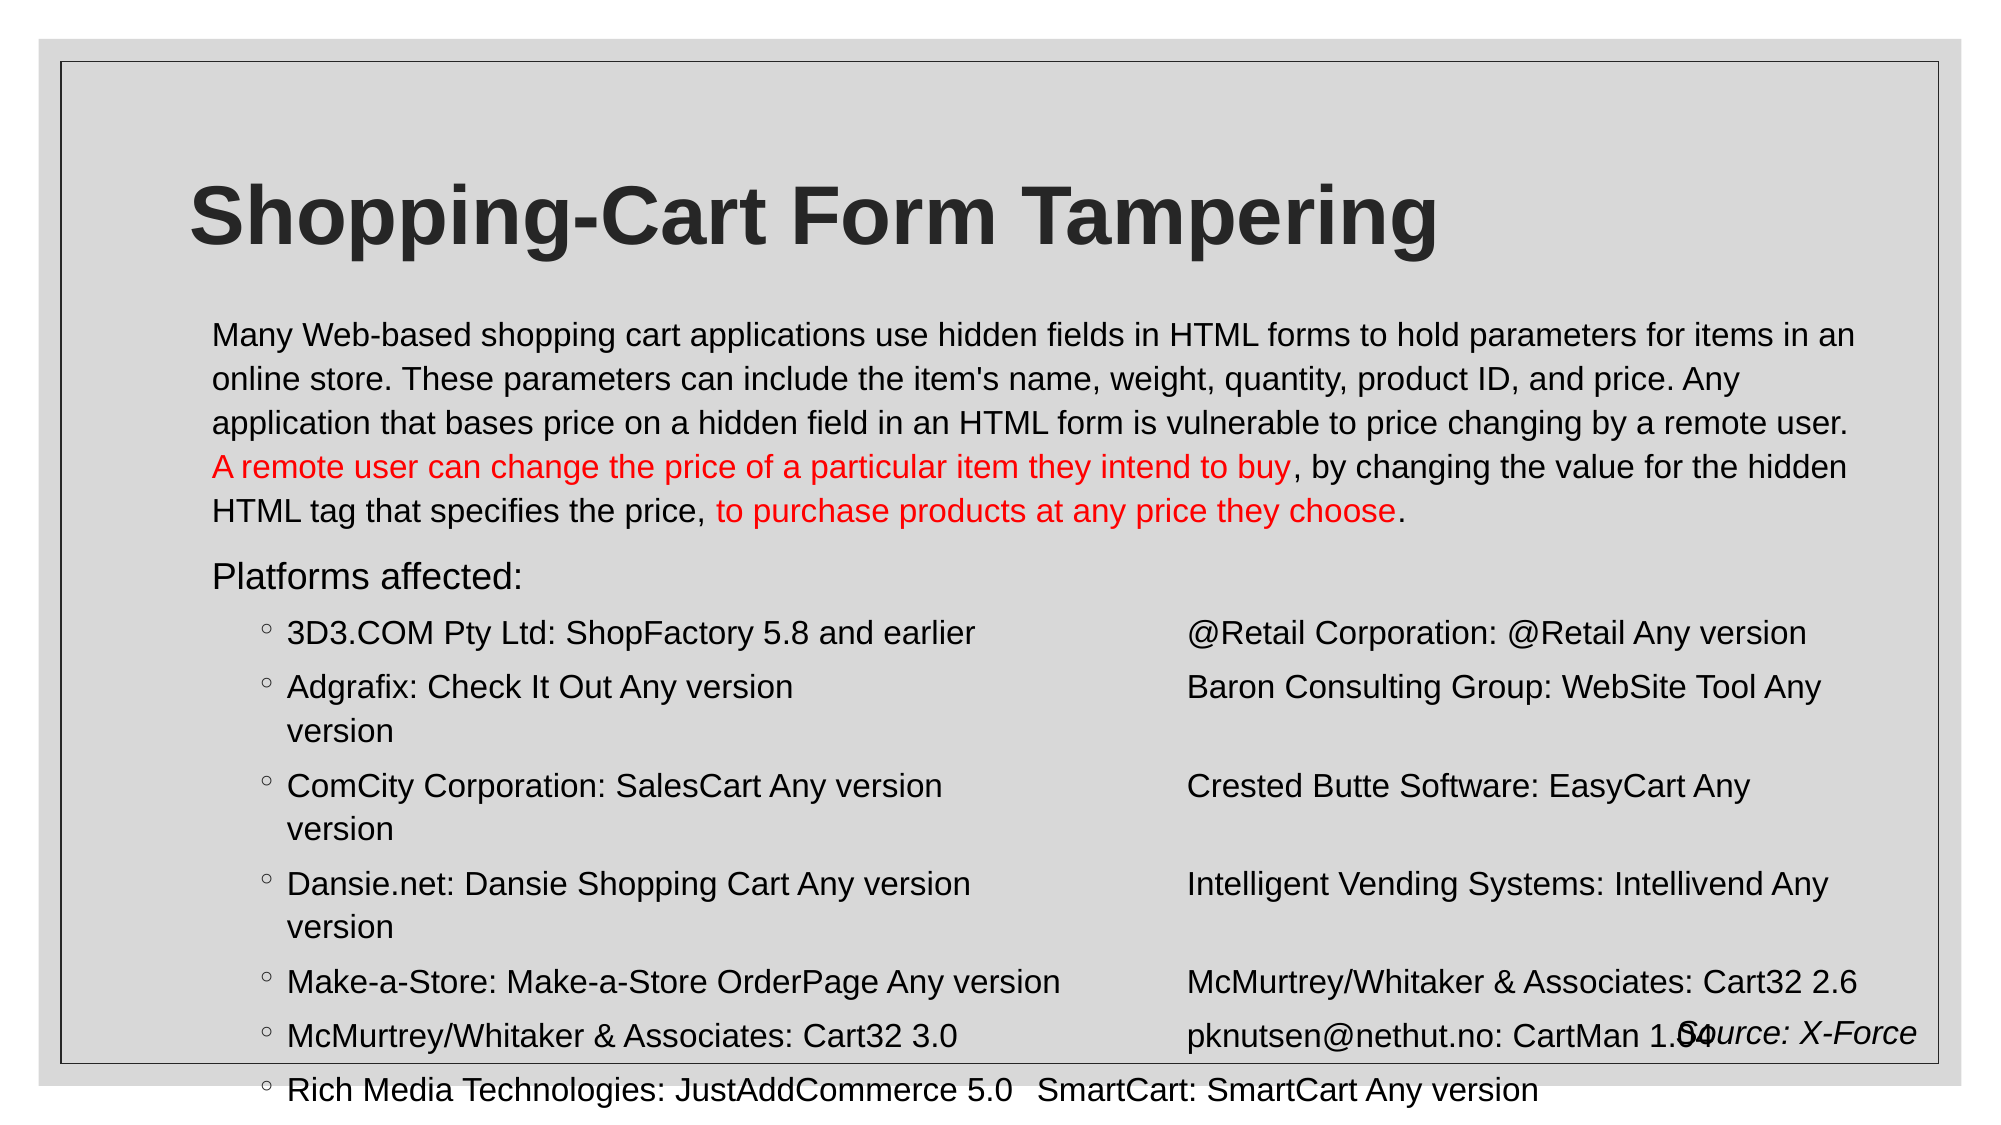

# Shopping-Cart Form Tampering
Many Web-based shopping cart applications use hidden fields in HTML forms to hold parameters for items in an online store. These parameters can include the item's name, weight, quantity, product ID, and price. Any application that bases price on a hidden field in an HTML form is vulnerable to price changing by a remote user. A remote user can change the price of a particular item they intend to buy, by changing the value for the hidden HTML tag that specifies the price, to purchase products at any price they choose.
Platforms affected:
3D3.COM Pty Ltd: ShopFactory 5.8 and earlier 		@Retail Corporation: @Retail Any version
Adgrafix: Check It Out Any version 			Baron Consulting Group: WebSite Tool Any version
ComCity Corporation: SalesCart Any version 		Crested Butte Software: EasyCart Any version
Dansie.net: Dansie Shopping Cart Any version 		Intelligent Vending Systems: Intellivend Any version
Make-a-Store: Make-a-Store OrderPage Any version 	McMurtrey/Whitaker & Associates: Cart32 2.6
McMurtrey/Whitaker & Associates: Cart32 3.0 		pknutsen@nethut.no: CartMan 1.04
Rich Media Technologies: JustAddCommerce 5.0 	SmartCart: SmartCart Any version
Web Express: Shoptron 1.2
Source: X-Force